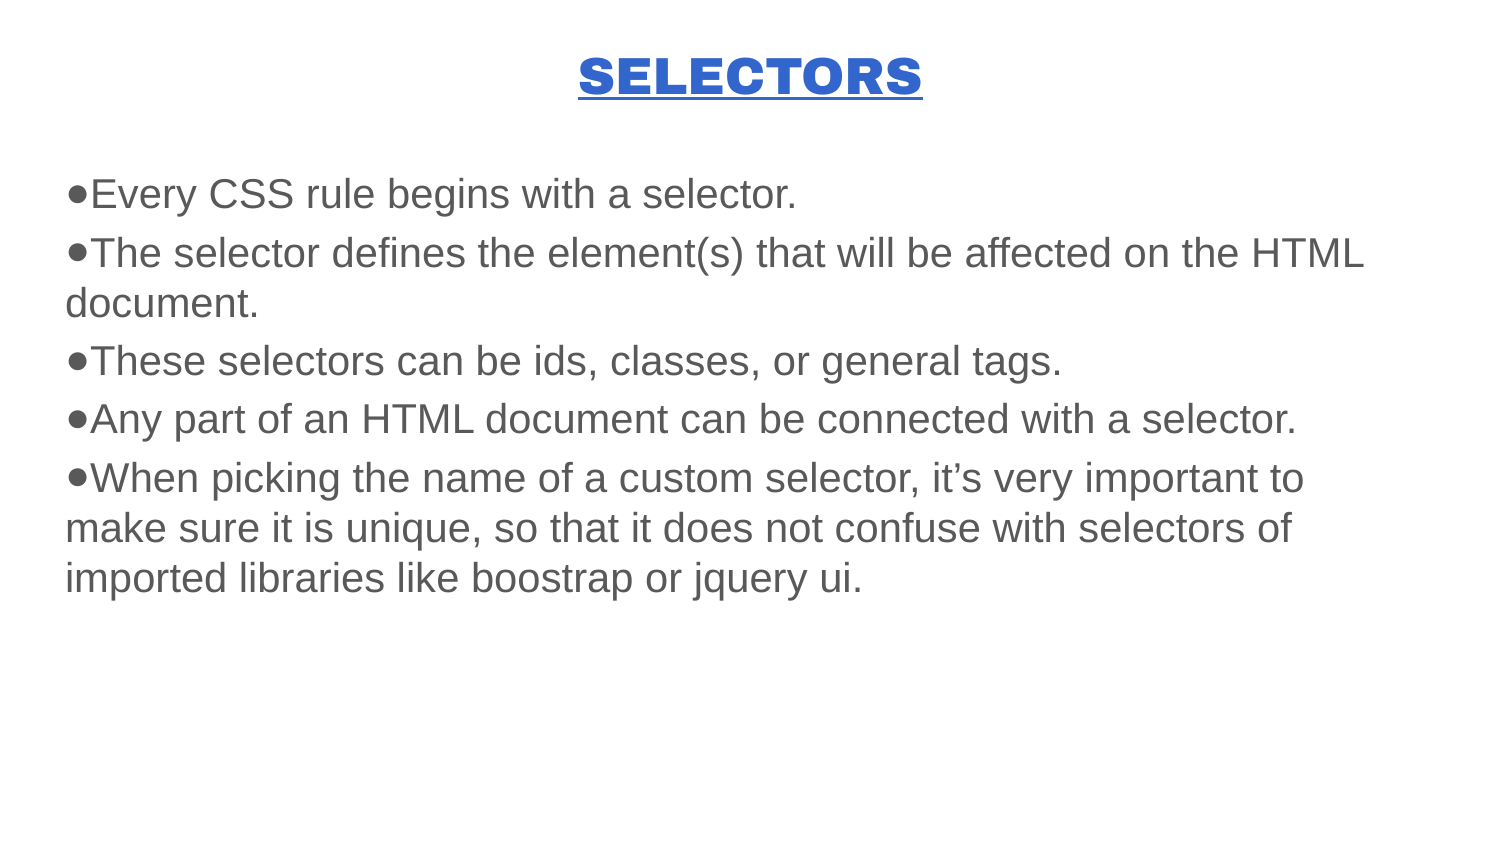

# SELECTORS
Every CSS rule begins with a selector.
The selector defines the element(s) that will be affected on the HTML document.
These selectors can be ids, classes, or general tags.
Any part of an HTML document can be connected with a selector.
When picking the name of a custom selector, it’s very important to make sure it is unique, so that it does not confuse with selectors of imported libraries like boostrap or jquery ui.